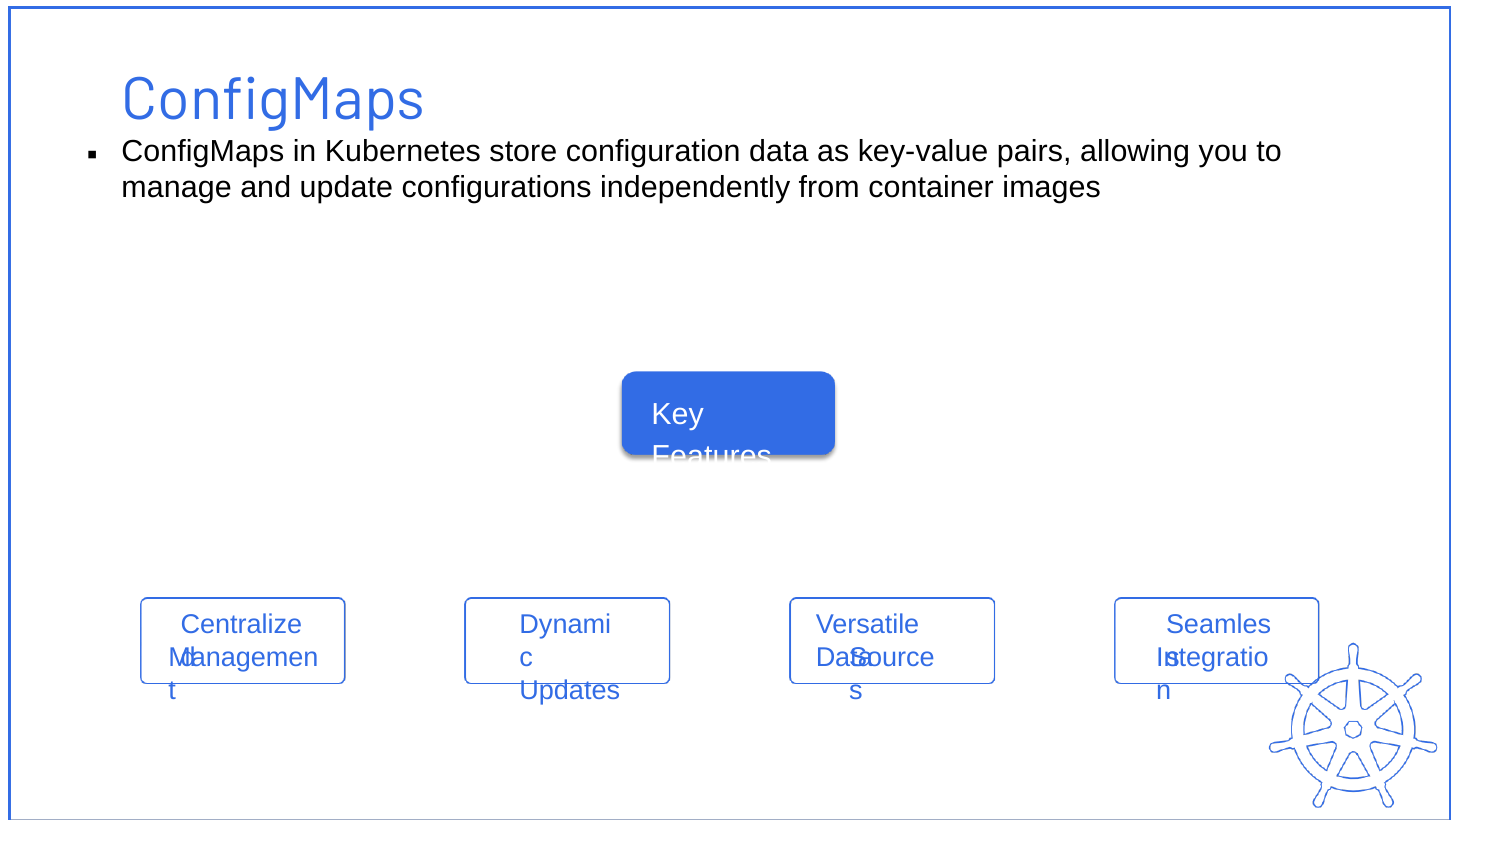

ConfigMaps
ConfigMaps in Kubernetes store configuration data as key-value pairs, allowing you to manage and update configurations independently from container images
▪

Key Features

Centralized
Dynamic Updates
Versatile Data
Seamless
Management
Sources
Integration